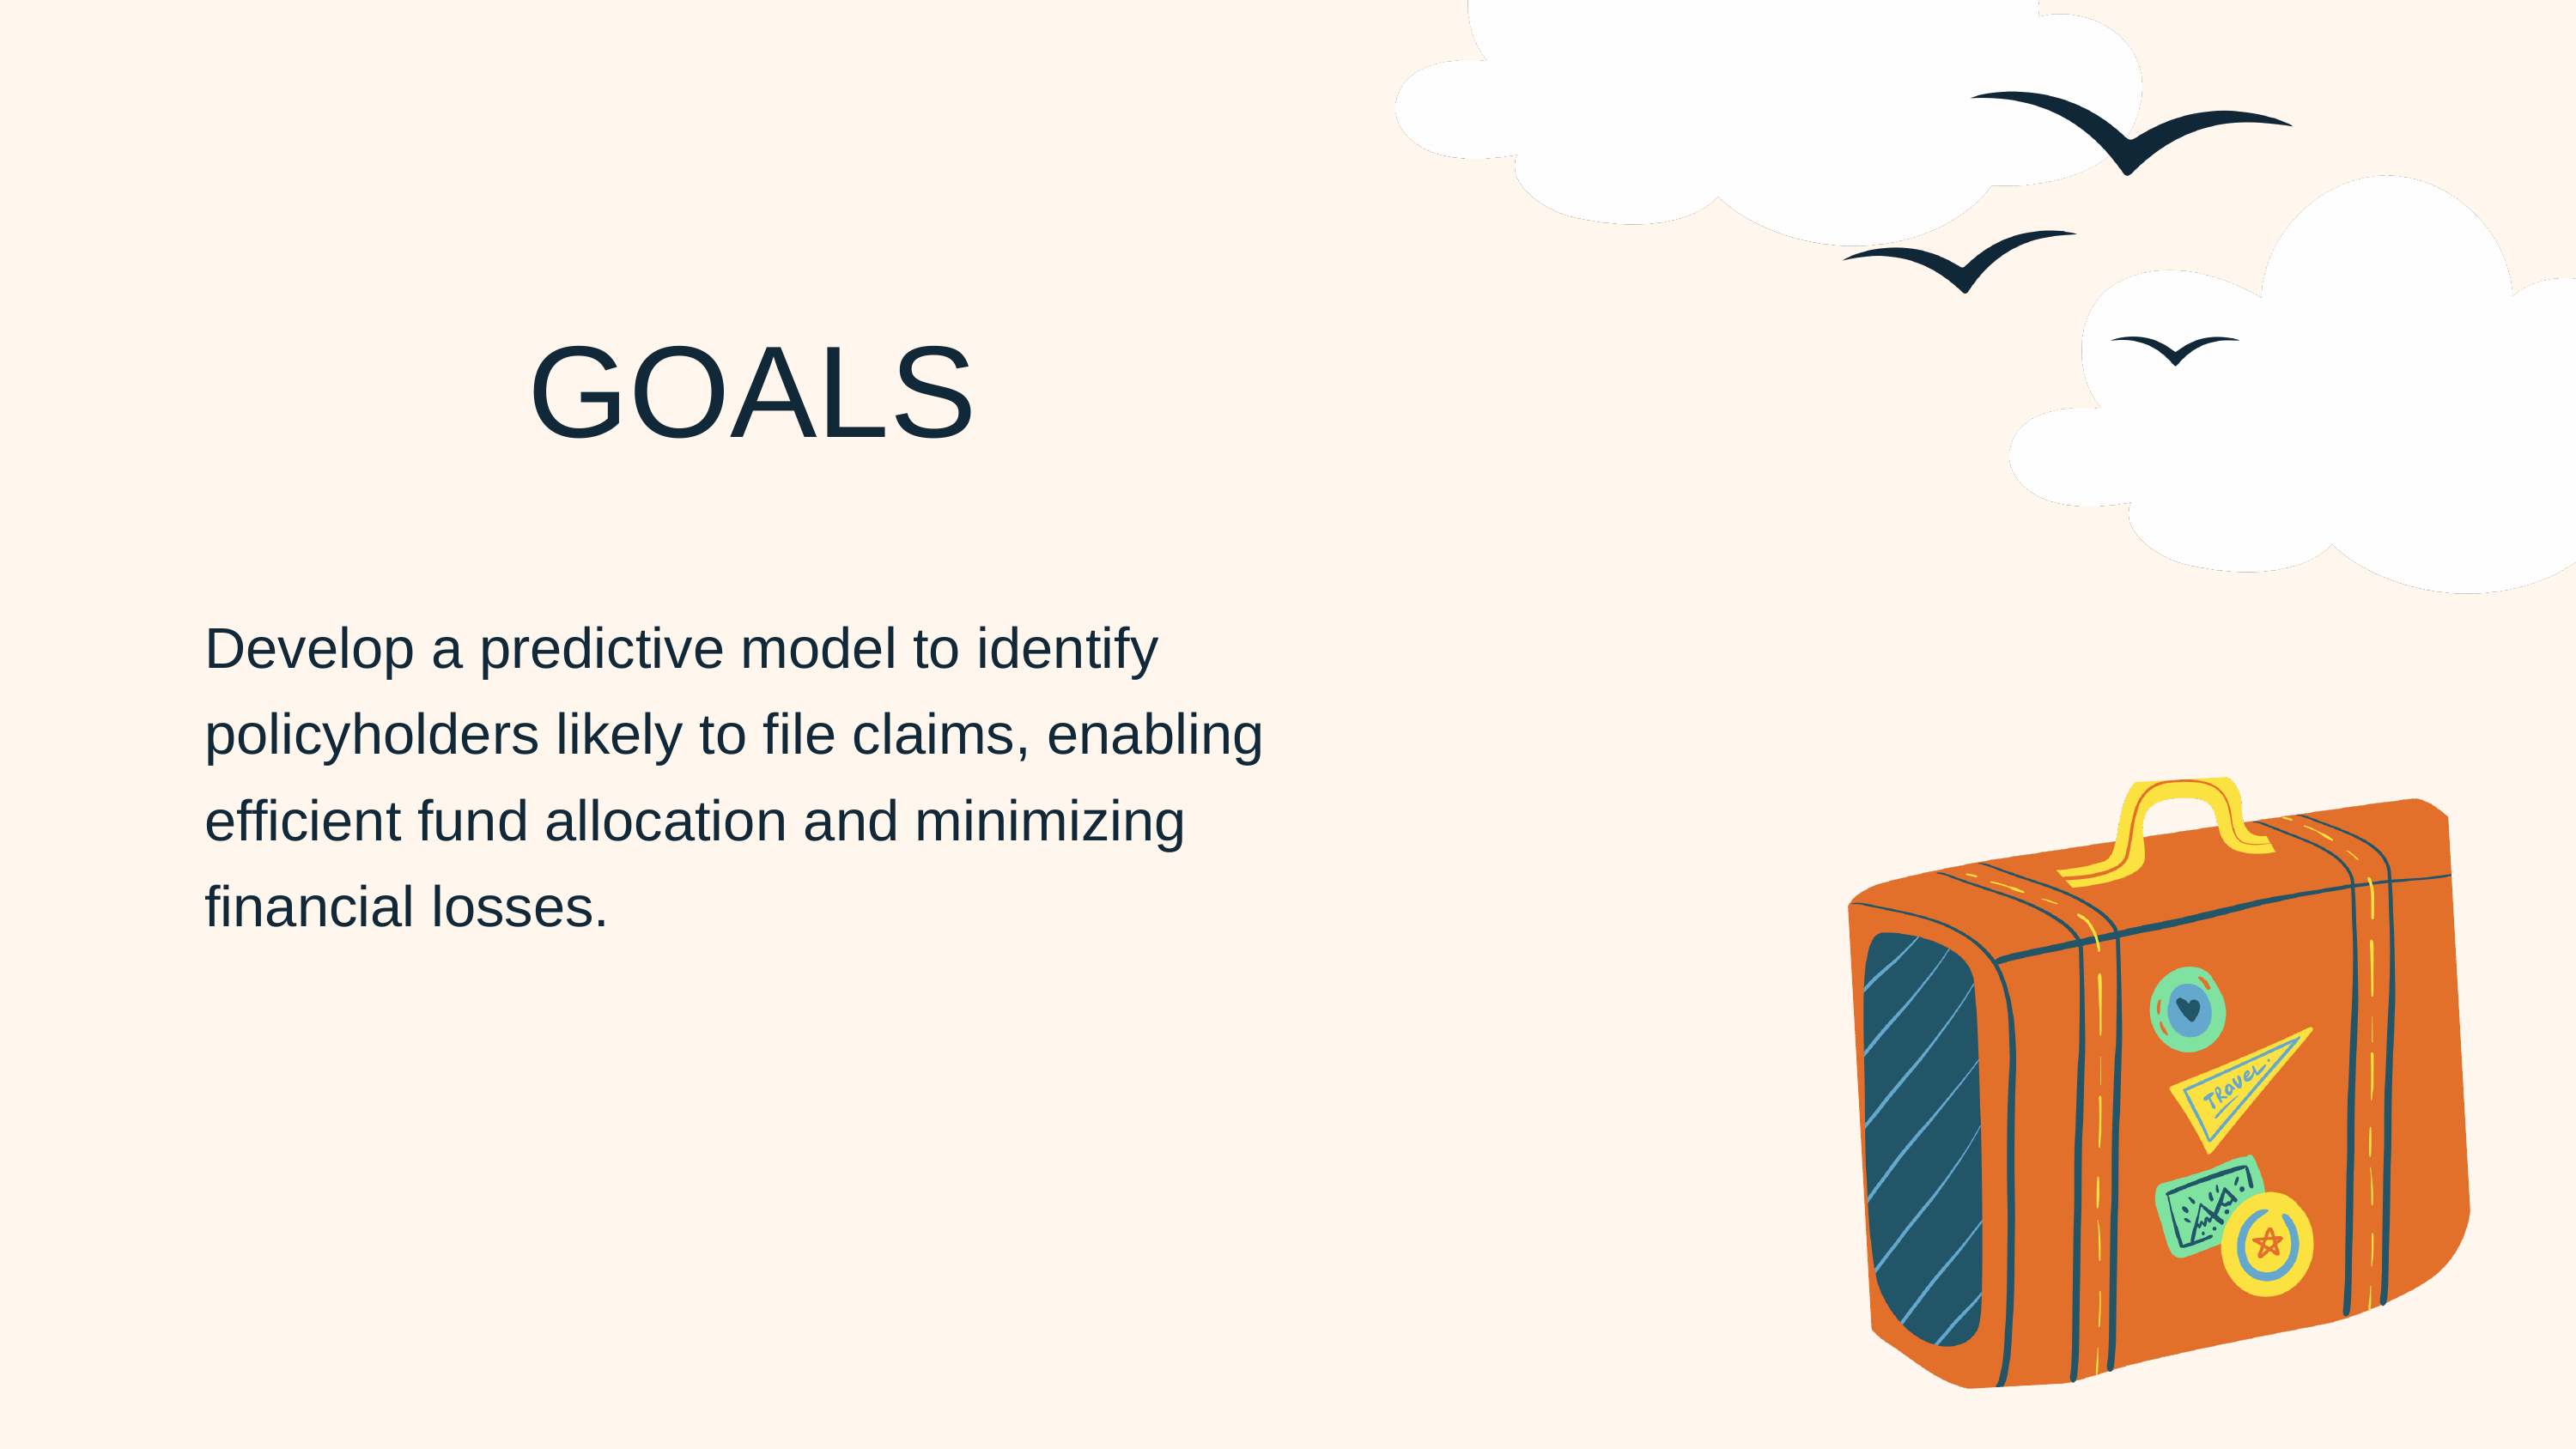

GOALS
Develop a predictive model to identify policyholders likely to file claims, enabling efficient fund allocation and minimizing financial losses.